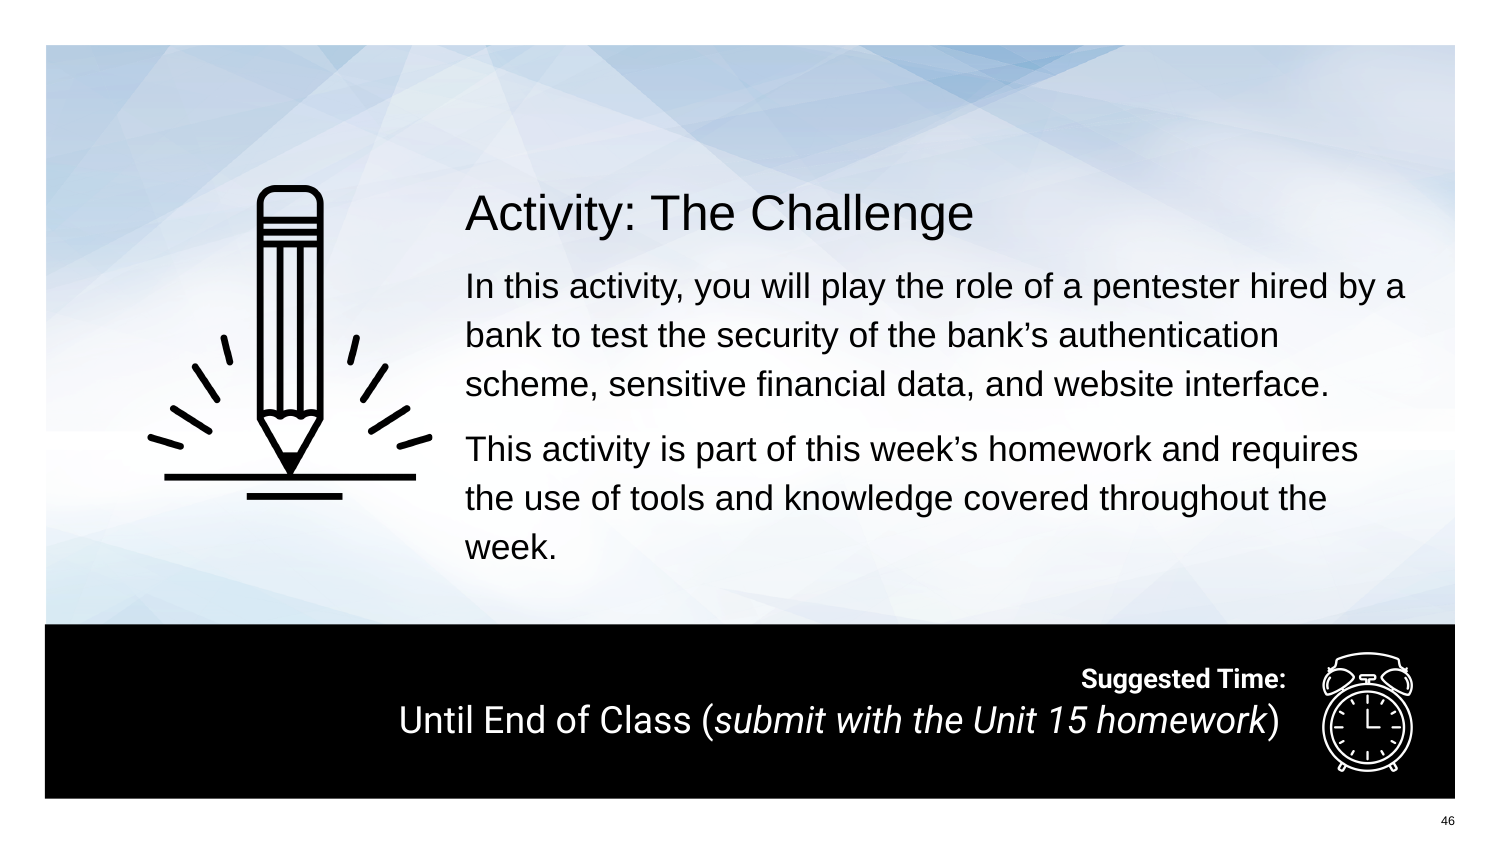

Activity: The Challenge
In this activity, you will play the role of a pentester hired by a bank to test the security of the bank’s authentication scheme, sensitive financial data, and website interface.
This activity is part of this week’s homework and requires the use of tools and knowledge covered throughout the week.

# Until End of Class (submit with the Unit 15 homework)
46